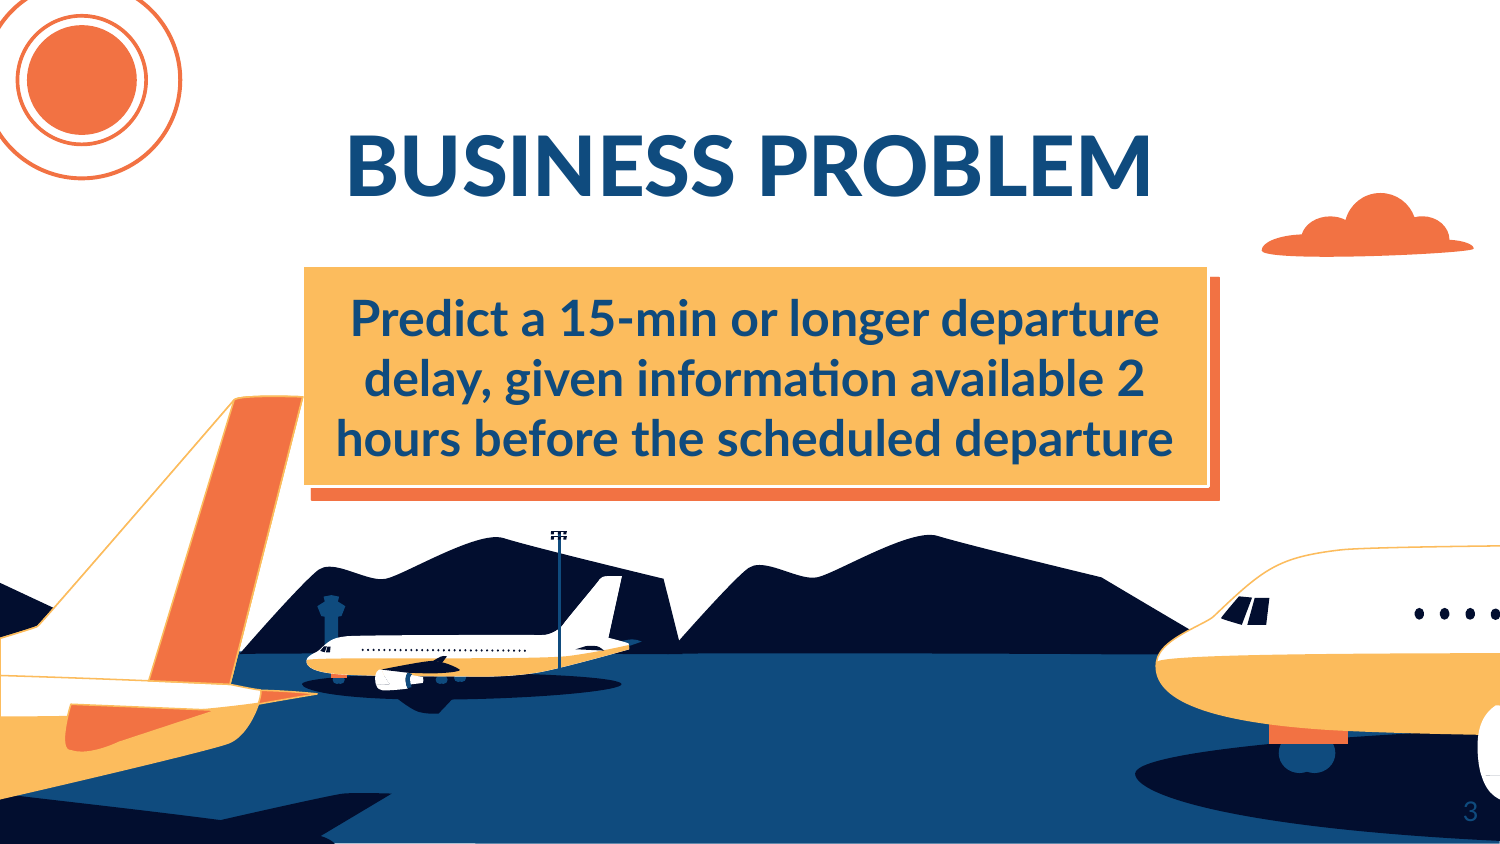

# BUSINESS PROBLEM
Predict a 15-min or longer departure delay, given information available 2 hours before the scheduled departure

3